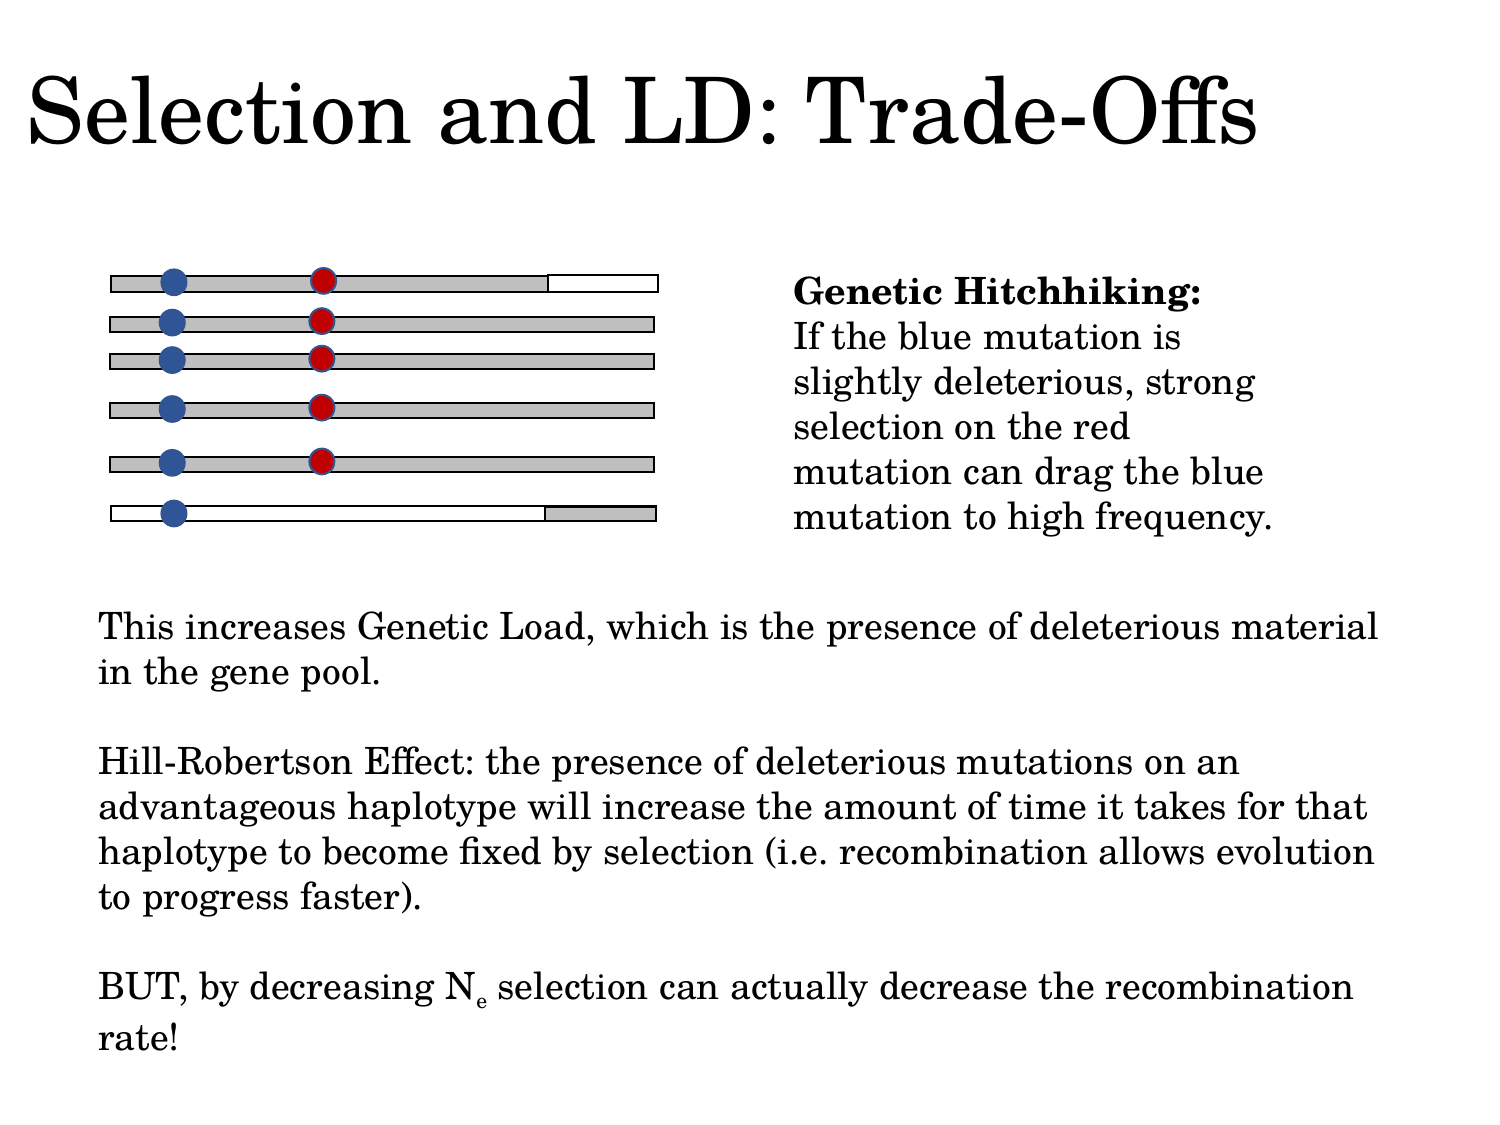

# Selection and LD: Trade-Offs
Genetic Hitchhiking:
If the blue mutation is slightly deleterious, strong selection on the red mutation can drag the blue mutation to high frequency.

This increases Genetic Load, which is the presence of deleterious material in the gene pool.

Hill-Robertson Effect: the presence of deleterious mutations on an advantageous haplotype will increase the amount of time it takes for that haplotype to become fixed by selection (i.e. recombination allows evolution to progress faster).

BUT, by decreasing Ne selection can actually decrease the recombination rate!